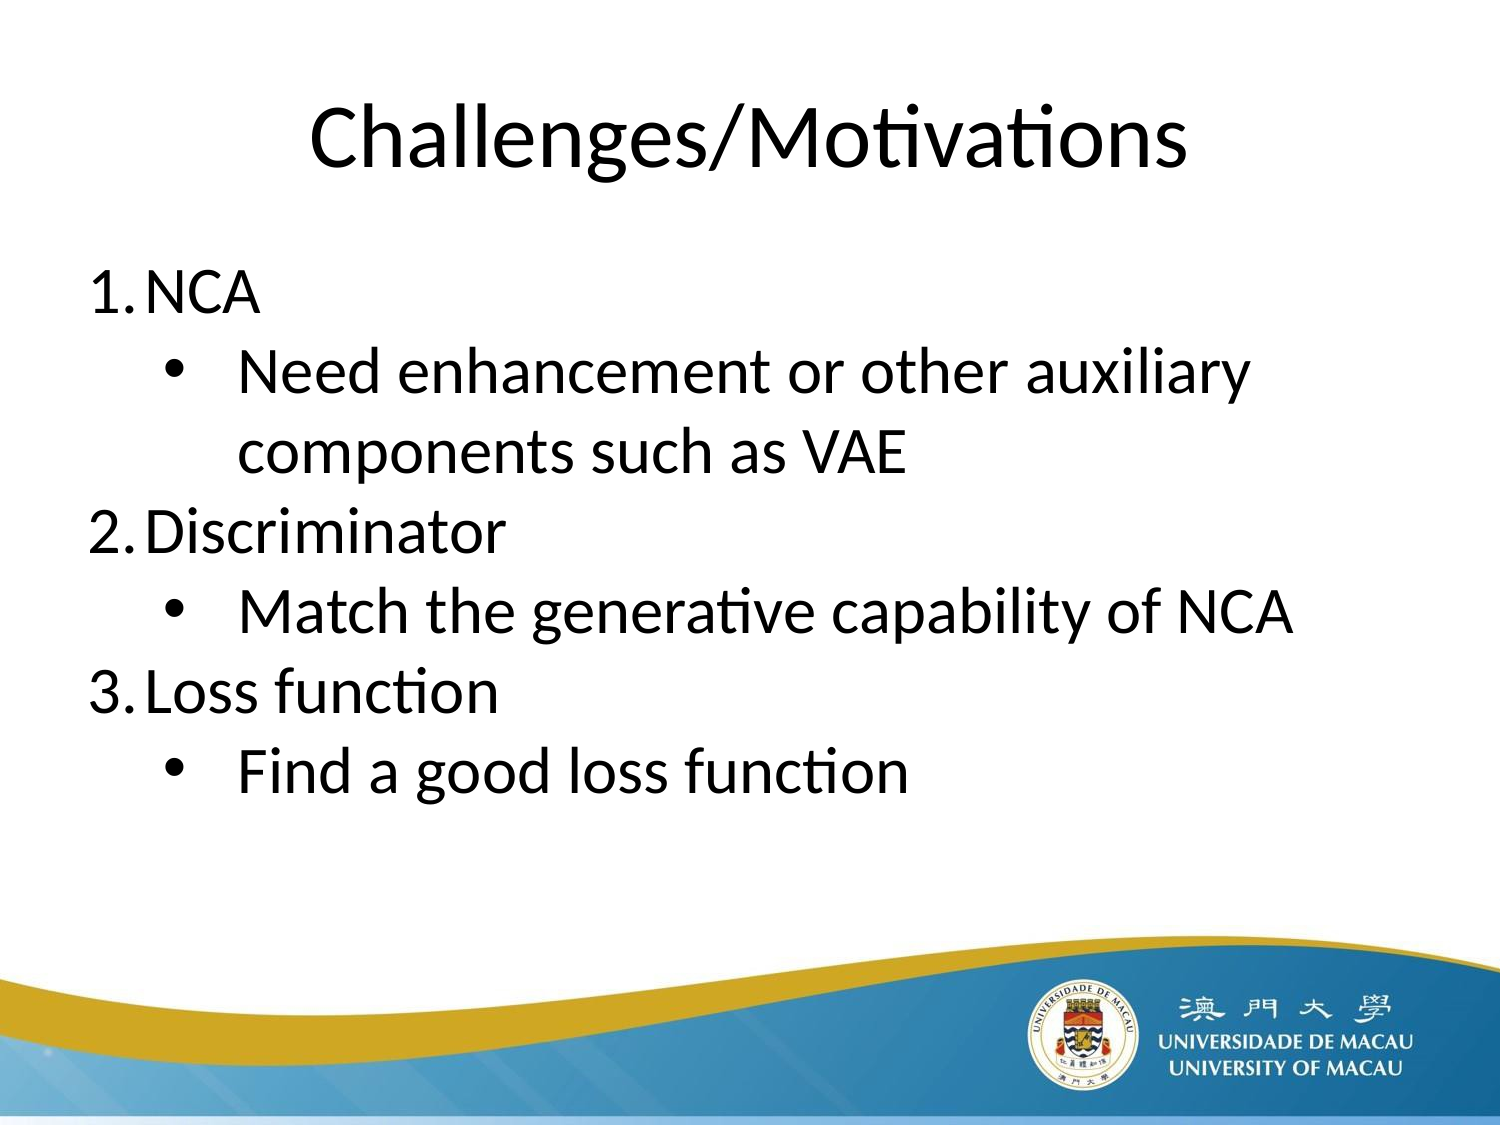

# Challenges/Motivations
NCA
Need enhancement or other auxiliary components such as VAE
Discriminator
Match the generative capability of NCA
Loss function
Find a good loss function